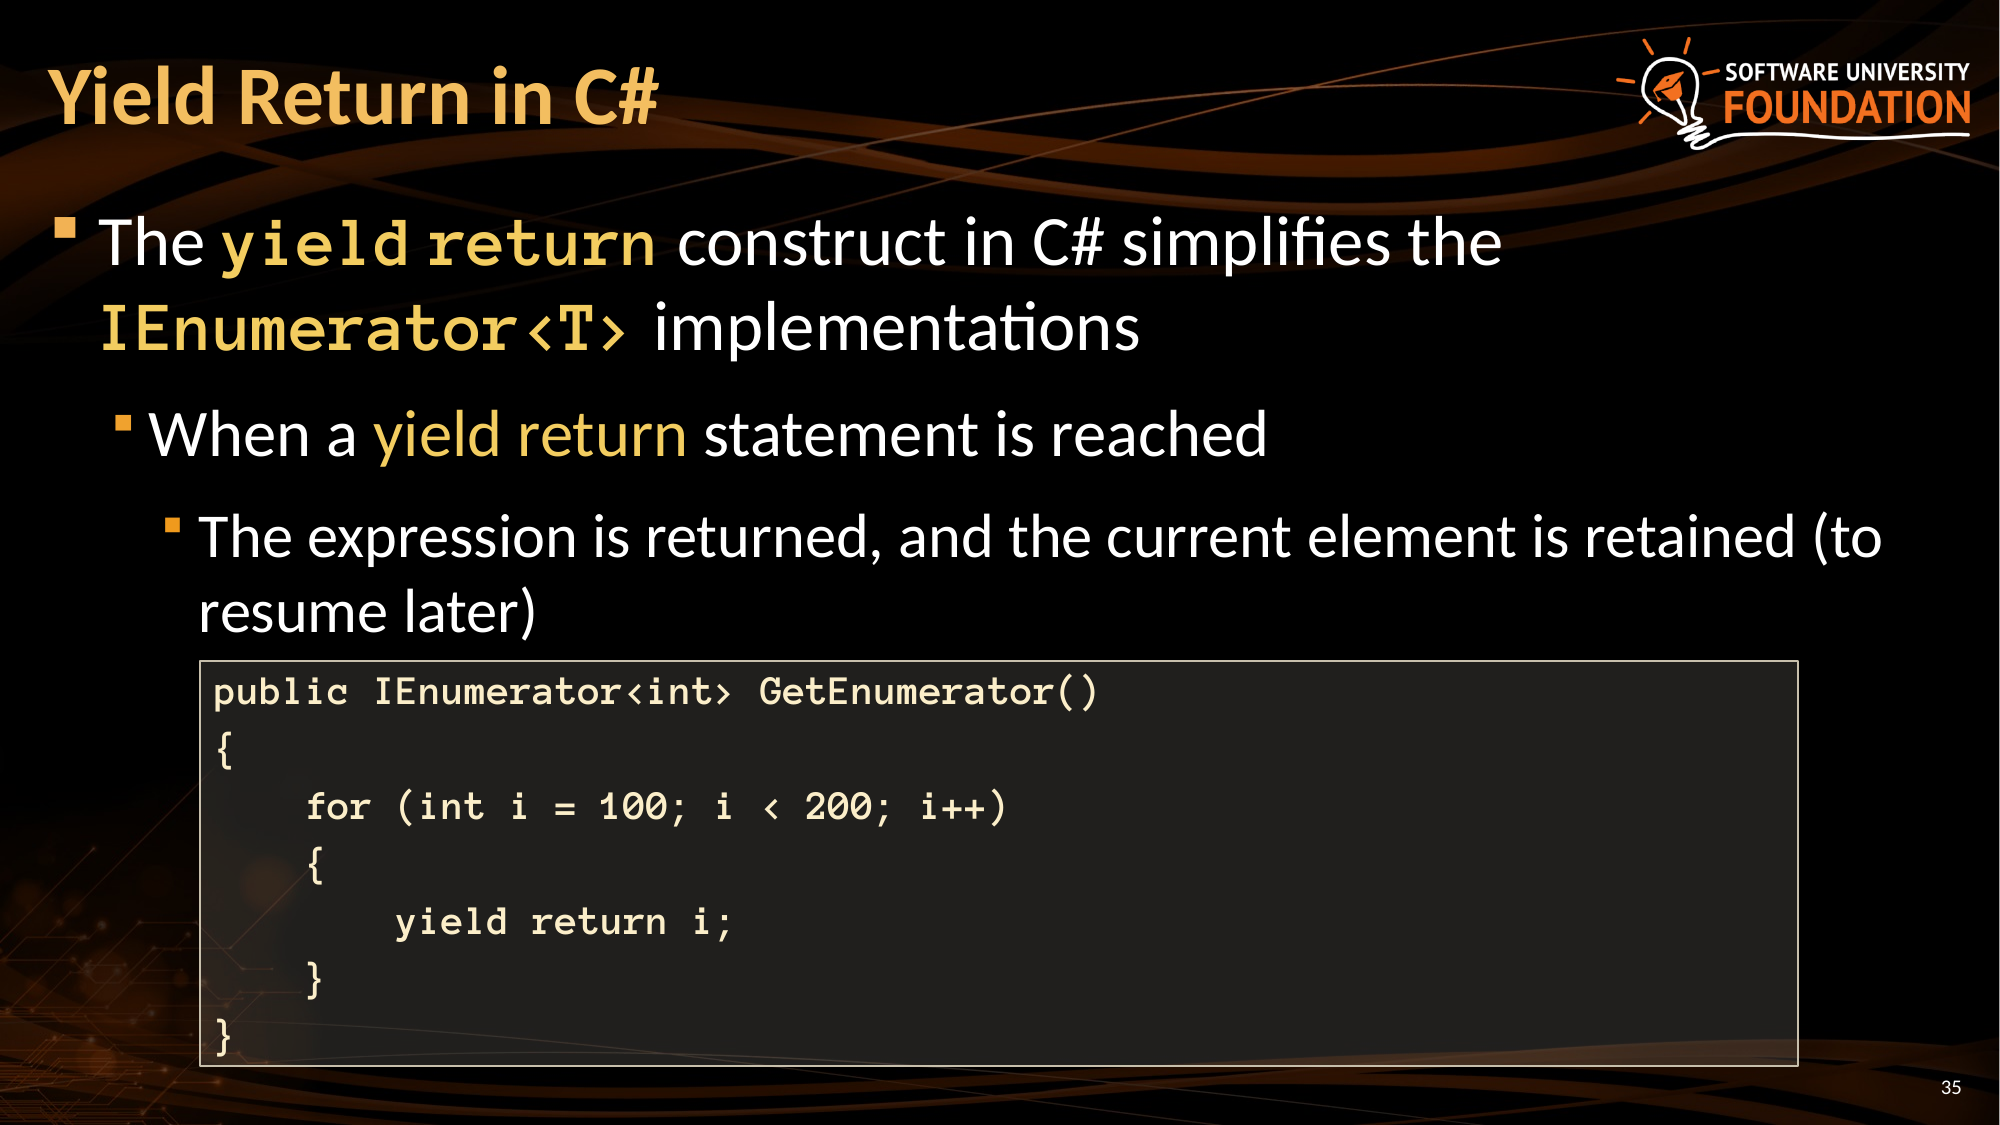

# Yield Return in C#
The yield return construct in C# simplifies the IEnumerator<T> implementations
When a yield return statement is reached
The expression is returned, and the current element is retained (to resume later)
public IEnumerator<int> GetEnumerator()
{
    for (int i = 100; i < 200; i++)
    {
        yield return i;
    }
}
35